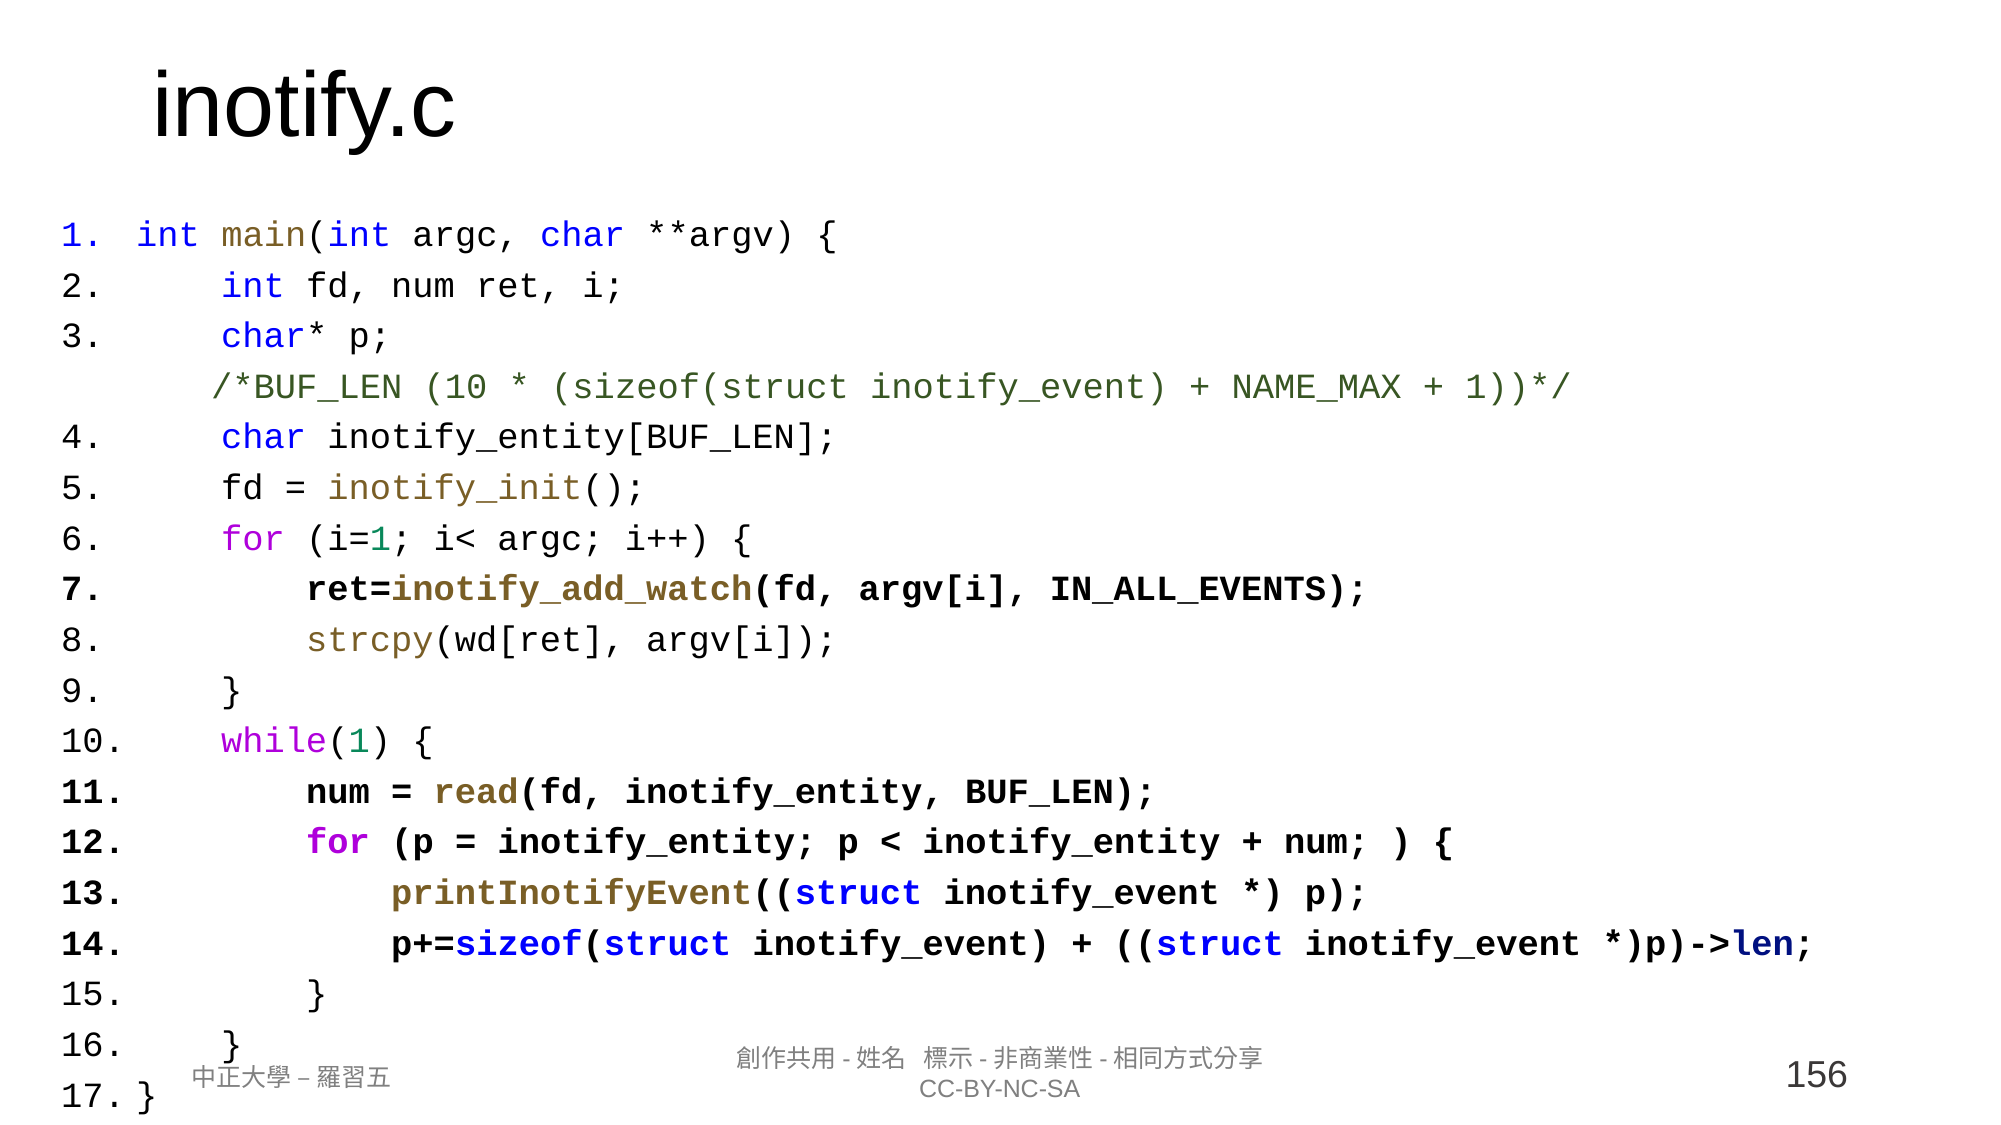

inotify.c
int main(int argc, char **argv) {
    int fd, num ret, i;
    char* p;
	/*BUF_LEN (10 * (sizeof(struct inotify_event) + NAME_MAX + 1))*/
    char inotify_entity[BUF_LEN];
    fd = inotify_init();
    for (i=1; i< argc; i++) {
        ret=inotify_add_watch(fd, argv[i], IN_ALL_EVENTS);
        strcpy(wd[ret], argv[i]);
    }
    while(1) {
        num = read(fd, inotify_entity, BUF_LEN);
        for (p = inotify_entity; p < inotify_entity + num; ) {
            printInotifyEvent((struct inotify_event *) p);
            p+=sizeof(struct inotify_event) + ((struct inotify_event *)p)->len;
        }
    }
}